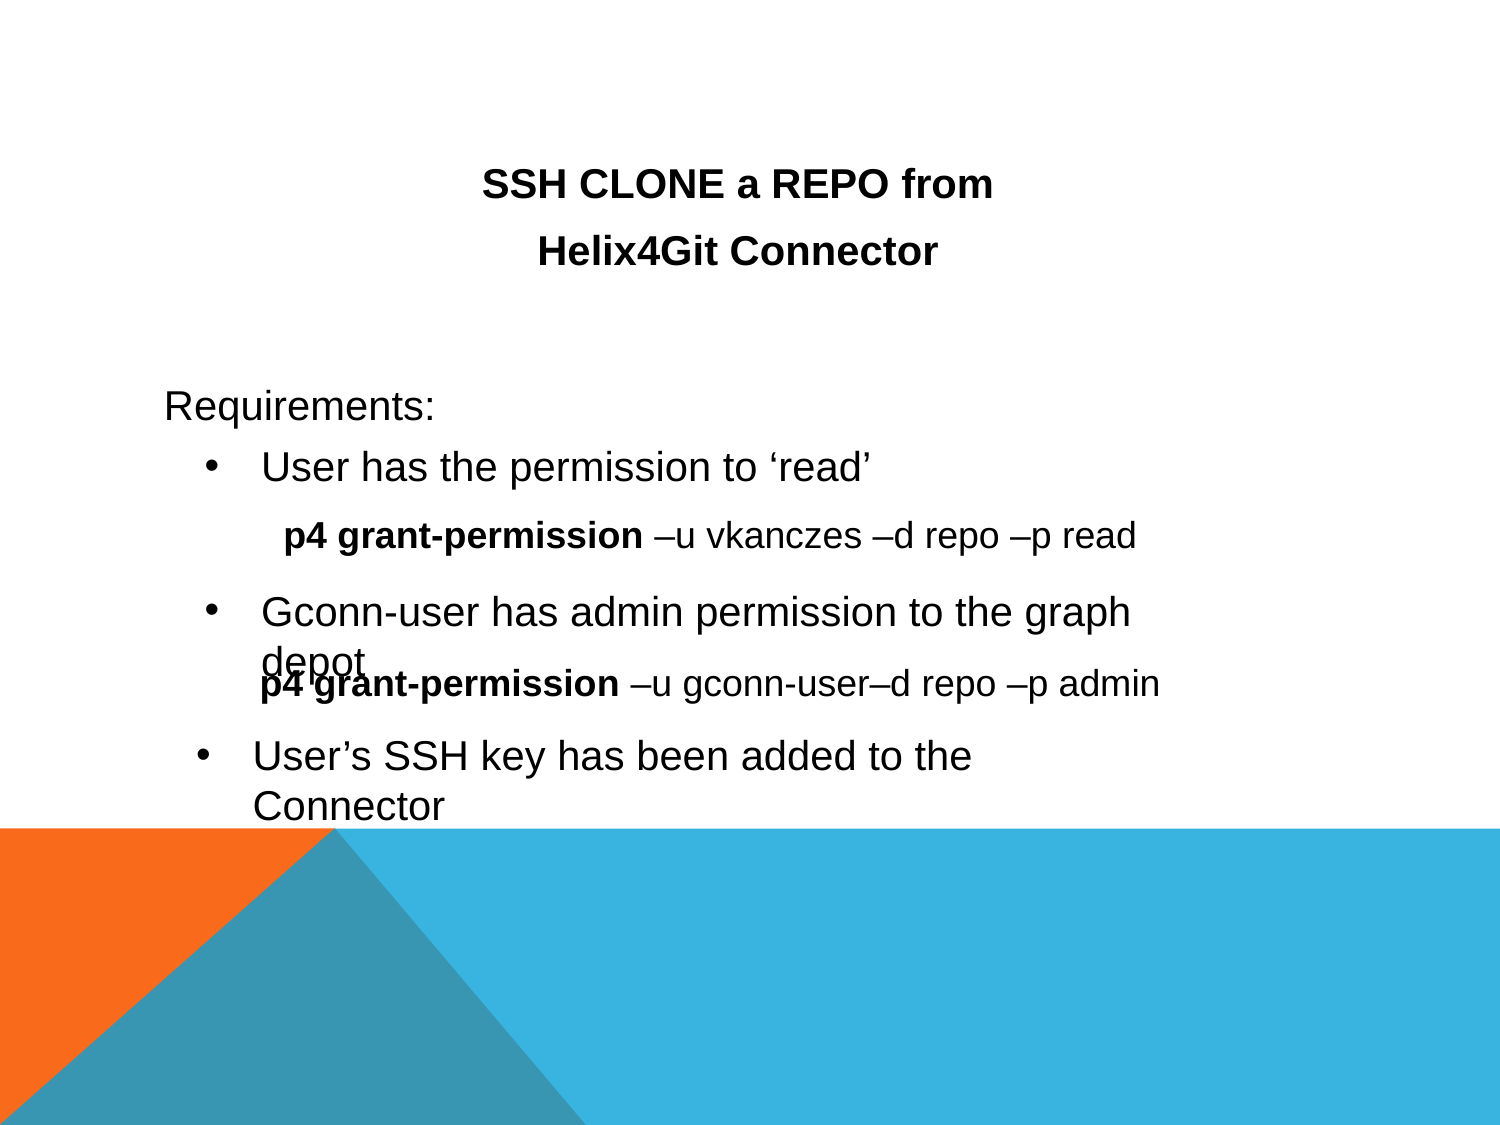

SSH CLONE a REPO from
Helix4Git Connector
Requirements:
User has the permission to ‘read’
p4 grant-permission –u vkanczes –d repo –p read
Gconn-user has admin permission to the graph depot
p4 grant-permission –u gconn-user–d repo –p admin
User’s SSH key has been added to the Connector